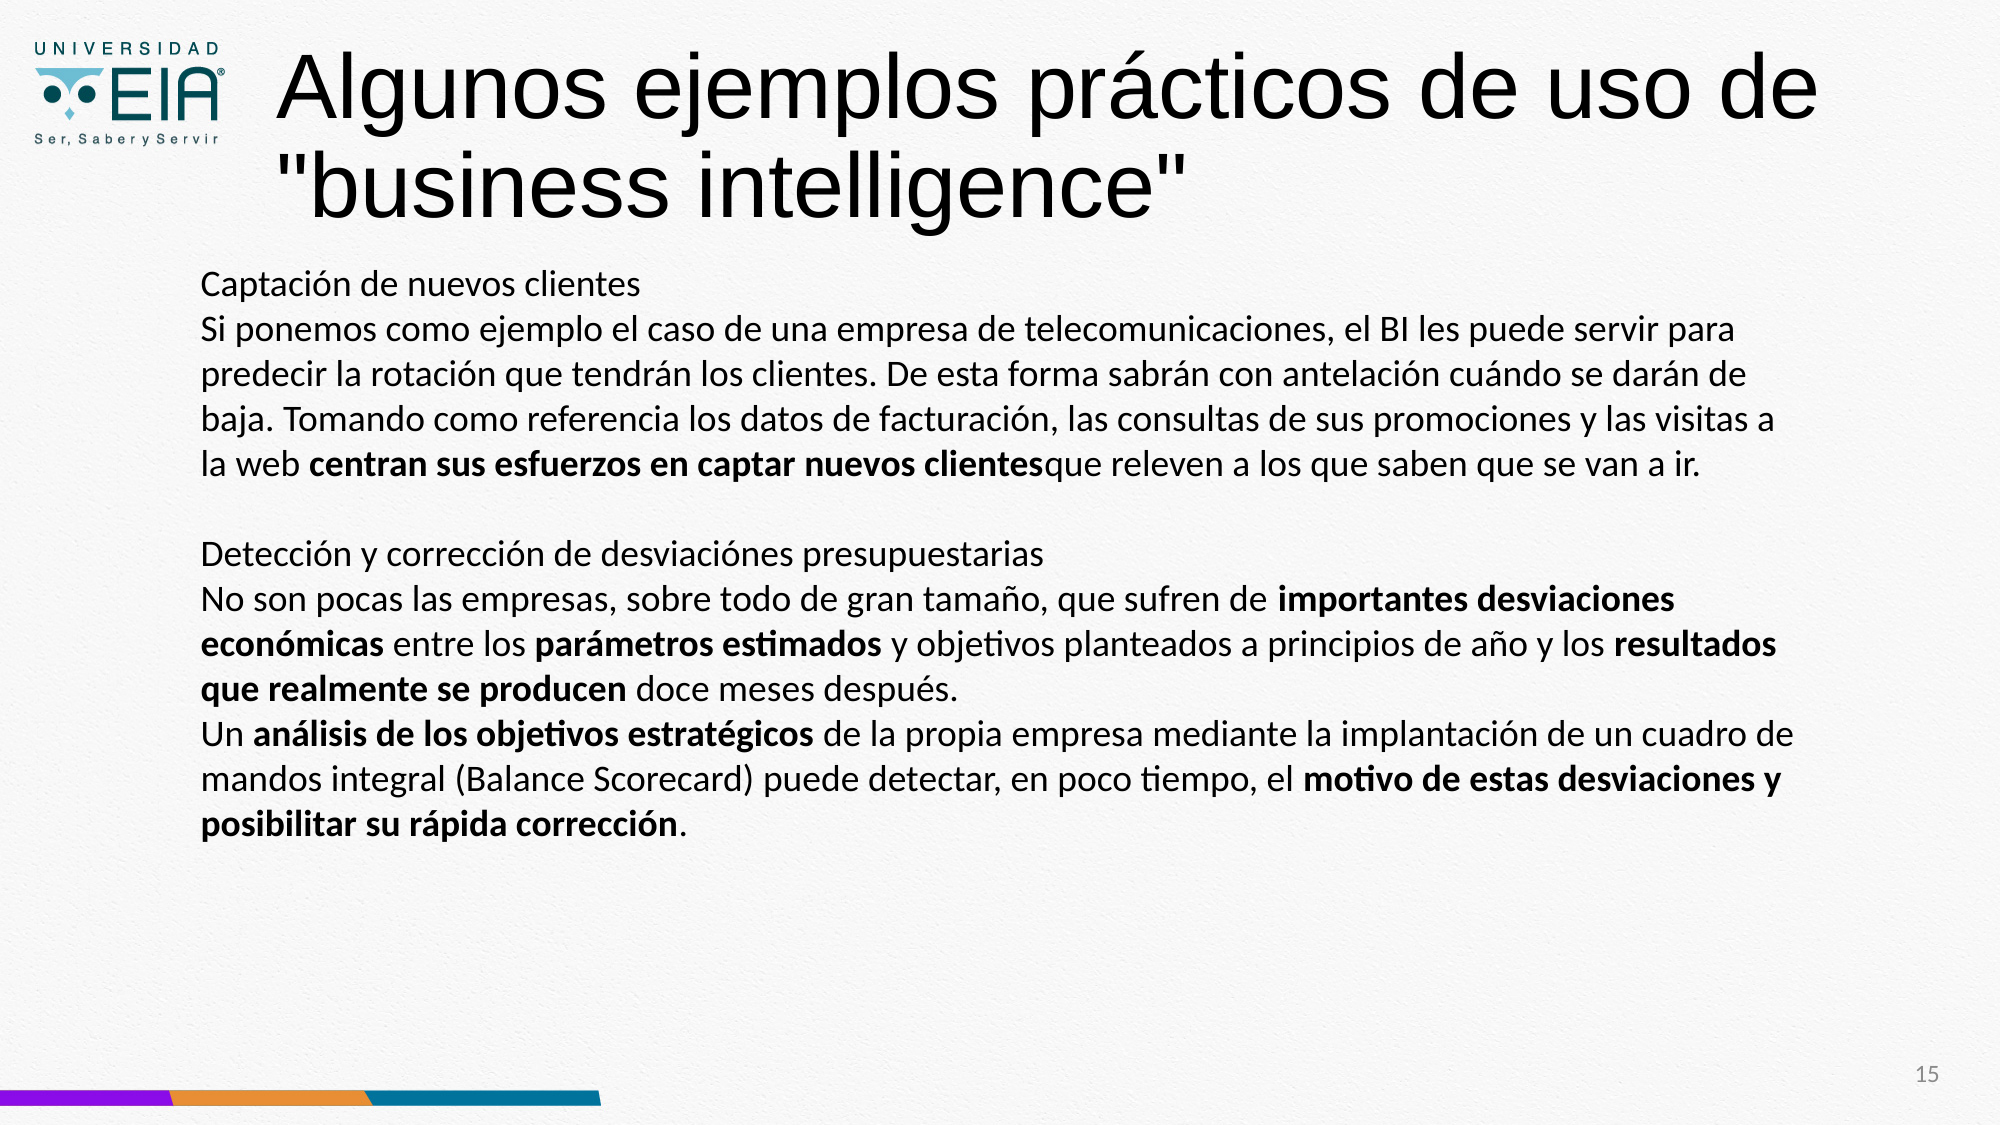

# Algunos ejemplos prácticos de uso de "business intelligence"
Captación de nuevos clientes
Si ponemos como ejemplo el caso de una empresa de telecomunicaciones, el BI les puede servir para predecir la rotación que tendrán los clientes. De esta forma sabrán con antelación cuándo se darán de baja. Tomando como referencia los datos de facturación, las consultas de sus promociones y las visitas a la web centran sus esfuerzos en captar nuevos clientesque releven a los que saben que se van a ir.
Detección y corrección de desviaciónes presupuestarias
No son pocas las empresas, sobre todo de gran tamaño, que sufren de importantes desviaciones económicas entre los parámetros estimados y objetivos planteados a principios de año y los resultados que realmente se producen doce meses después.
Un análisis de los objetivos estratégicos de la propia empresa mediante la implantación de un cuadro de mandos integral (Balance Scorecard) puede detectar, en poco tiempo, el motivo de estas desviaciones y posibilitar su rápida corrección.
15